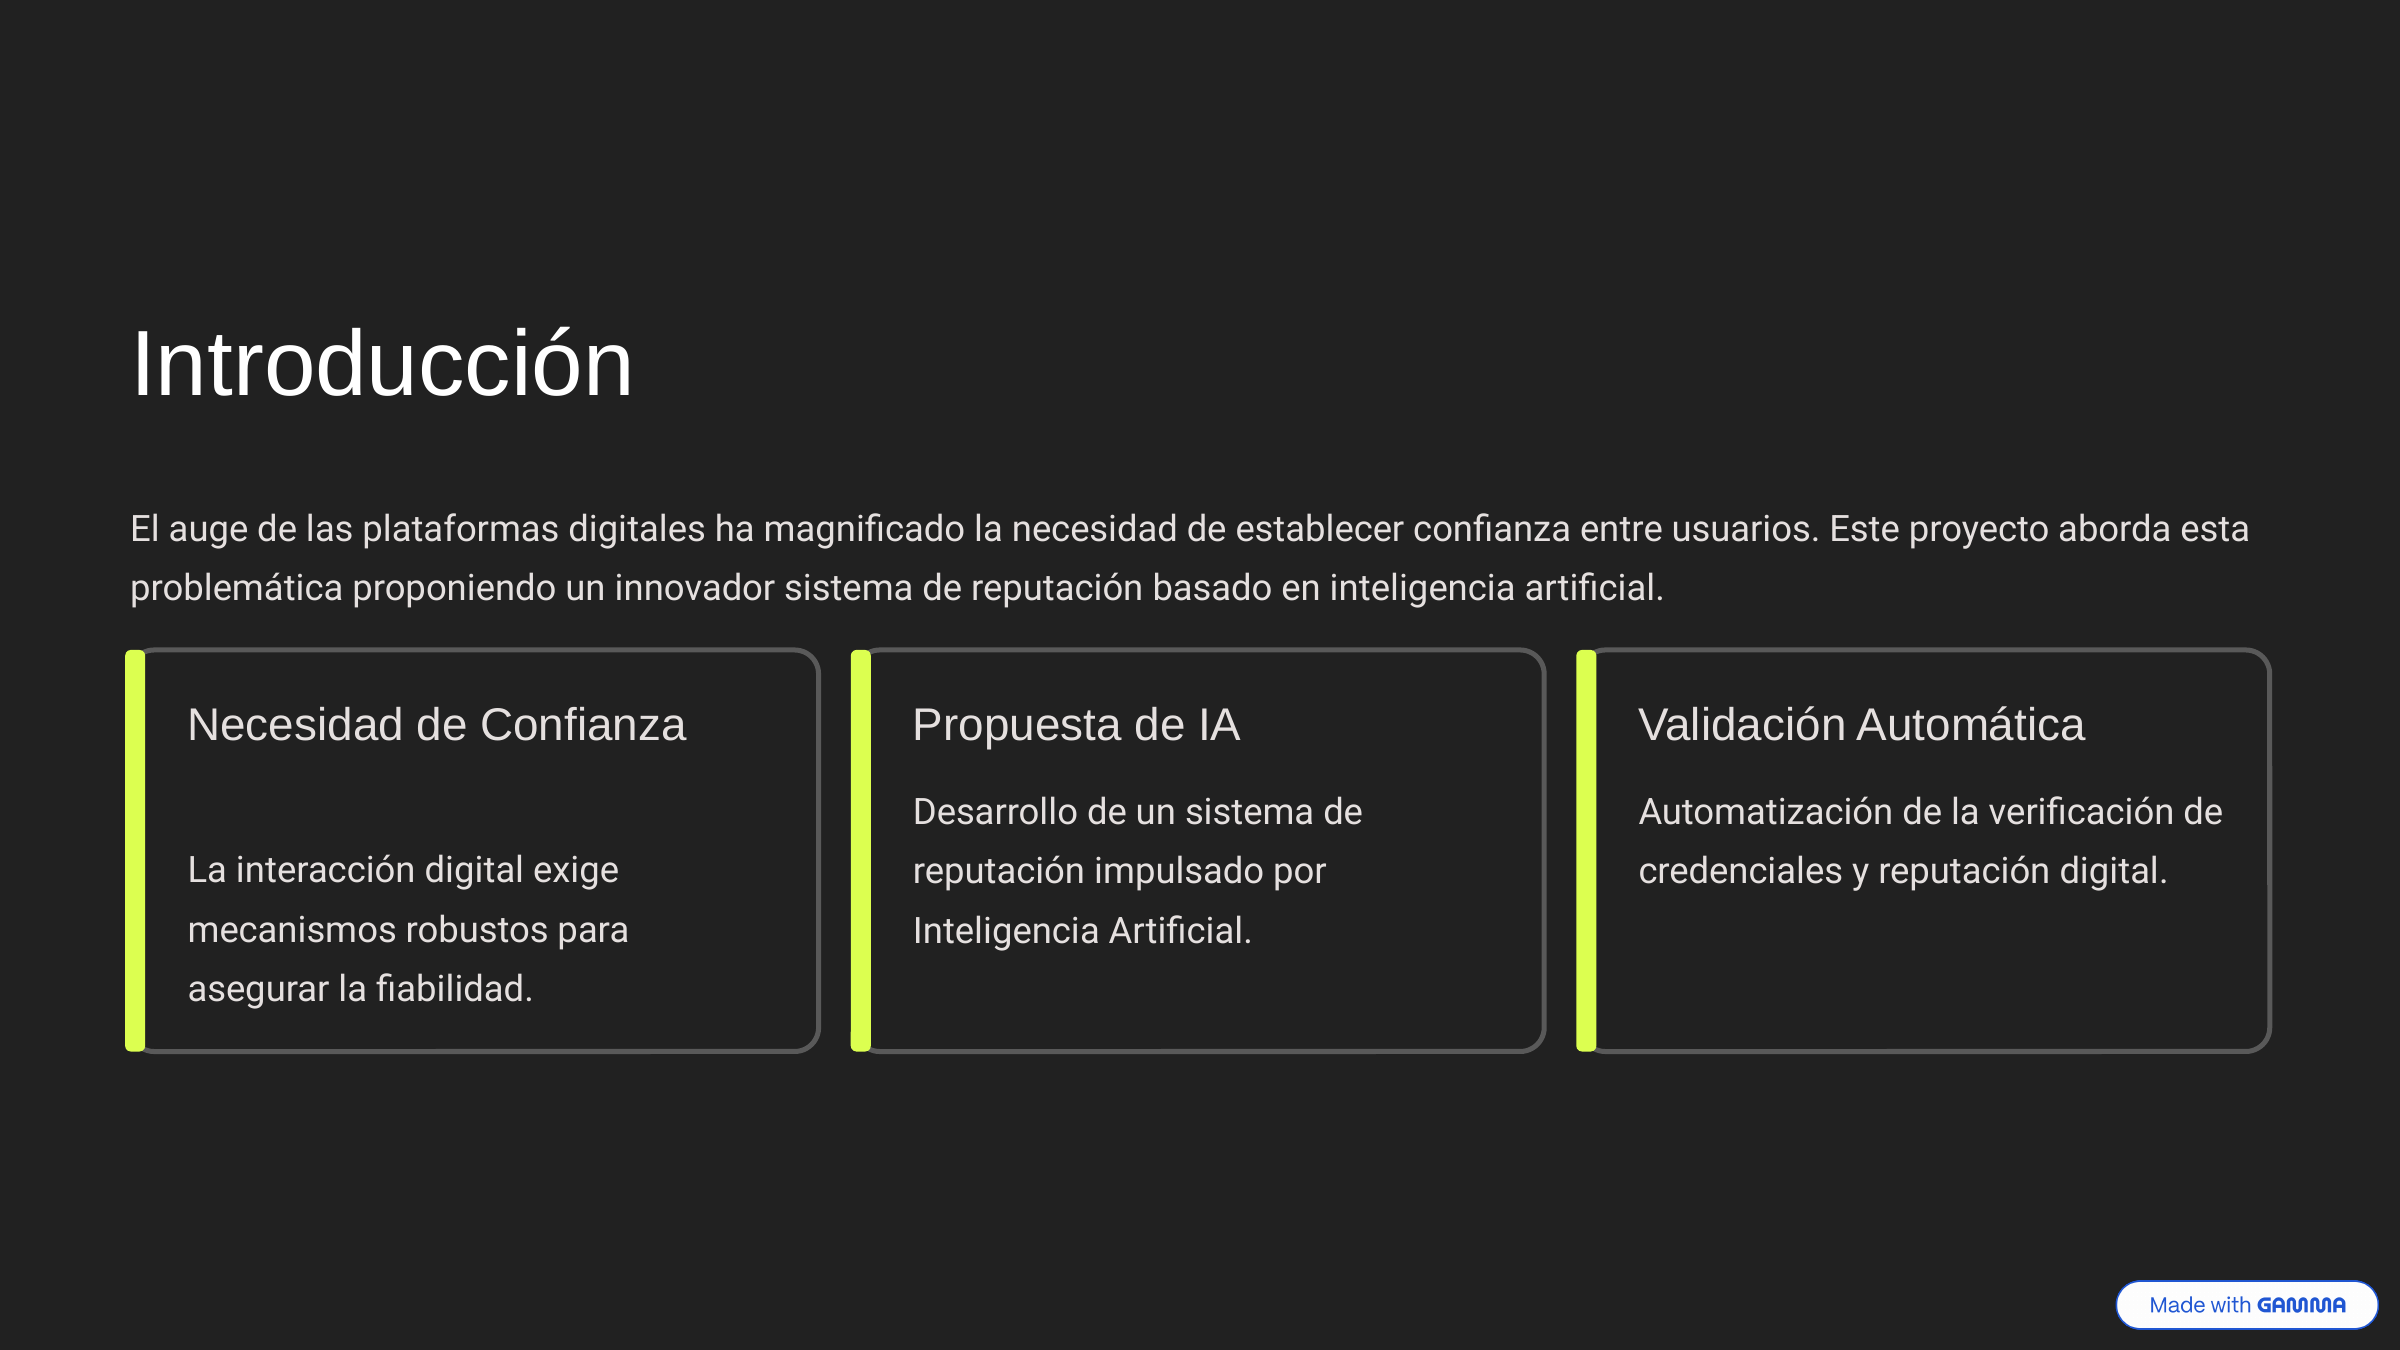

Introducción
El auge de las plataformas digitales ha magnificado la necesidad de establecer confianza entre usuarios. Este proyecto aborda esta problemática proponiendo un innovador sistema de reputación basado en inteligencia artificial.

Necesidad de Confianza
Propuesta de IA
Validación Automática
Desarrollo de un sistema de reputación impulsado por Inteligencia Artificial.
Automatización de la verificación de credenciales y reputación digital.
La interacción digital exige mecanismos robustos para asegurar la fiabilidad.